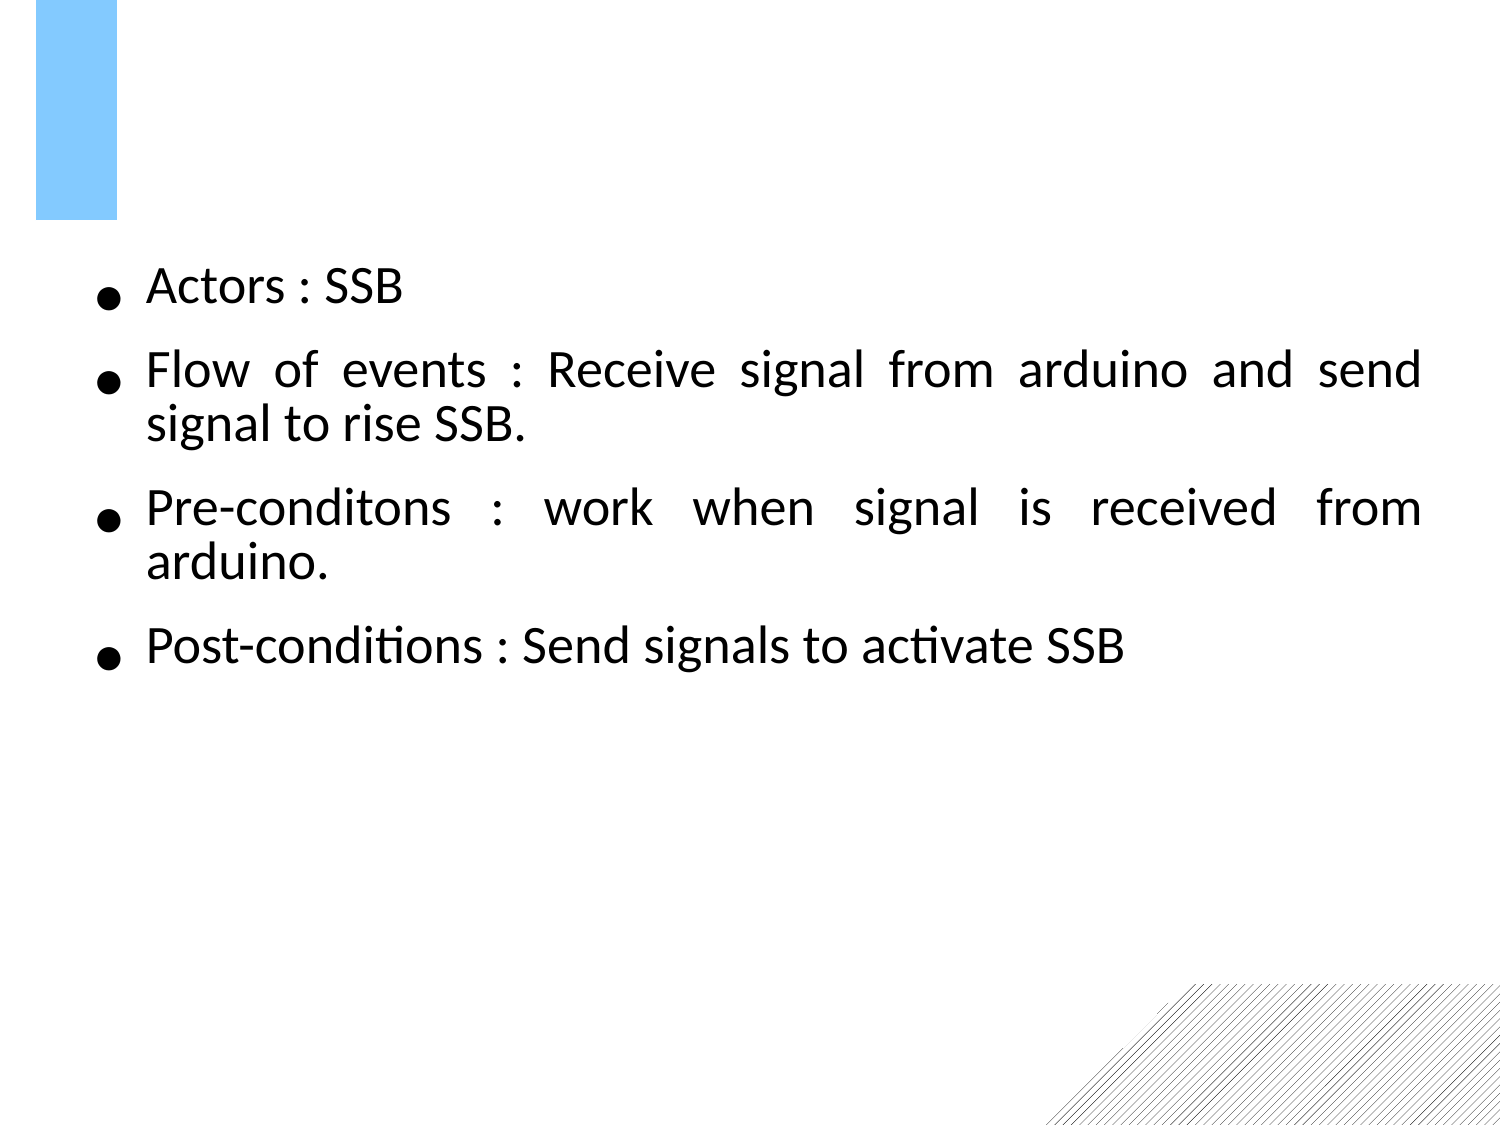

Actors : SSB
Flow of events : Receive signal from arduino and send signal to rise SSB.
Pre-conditons : work when signal is received from arduino.
Post-conditions : Send signals to activate SSB